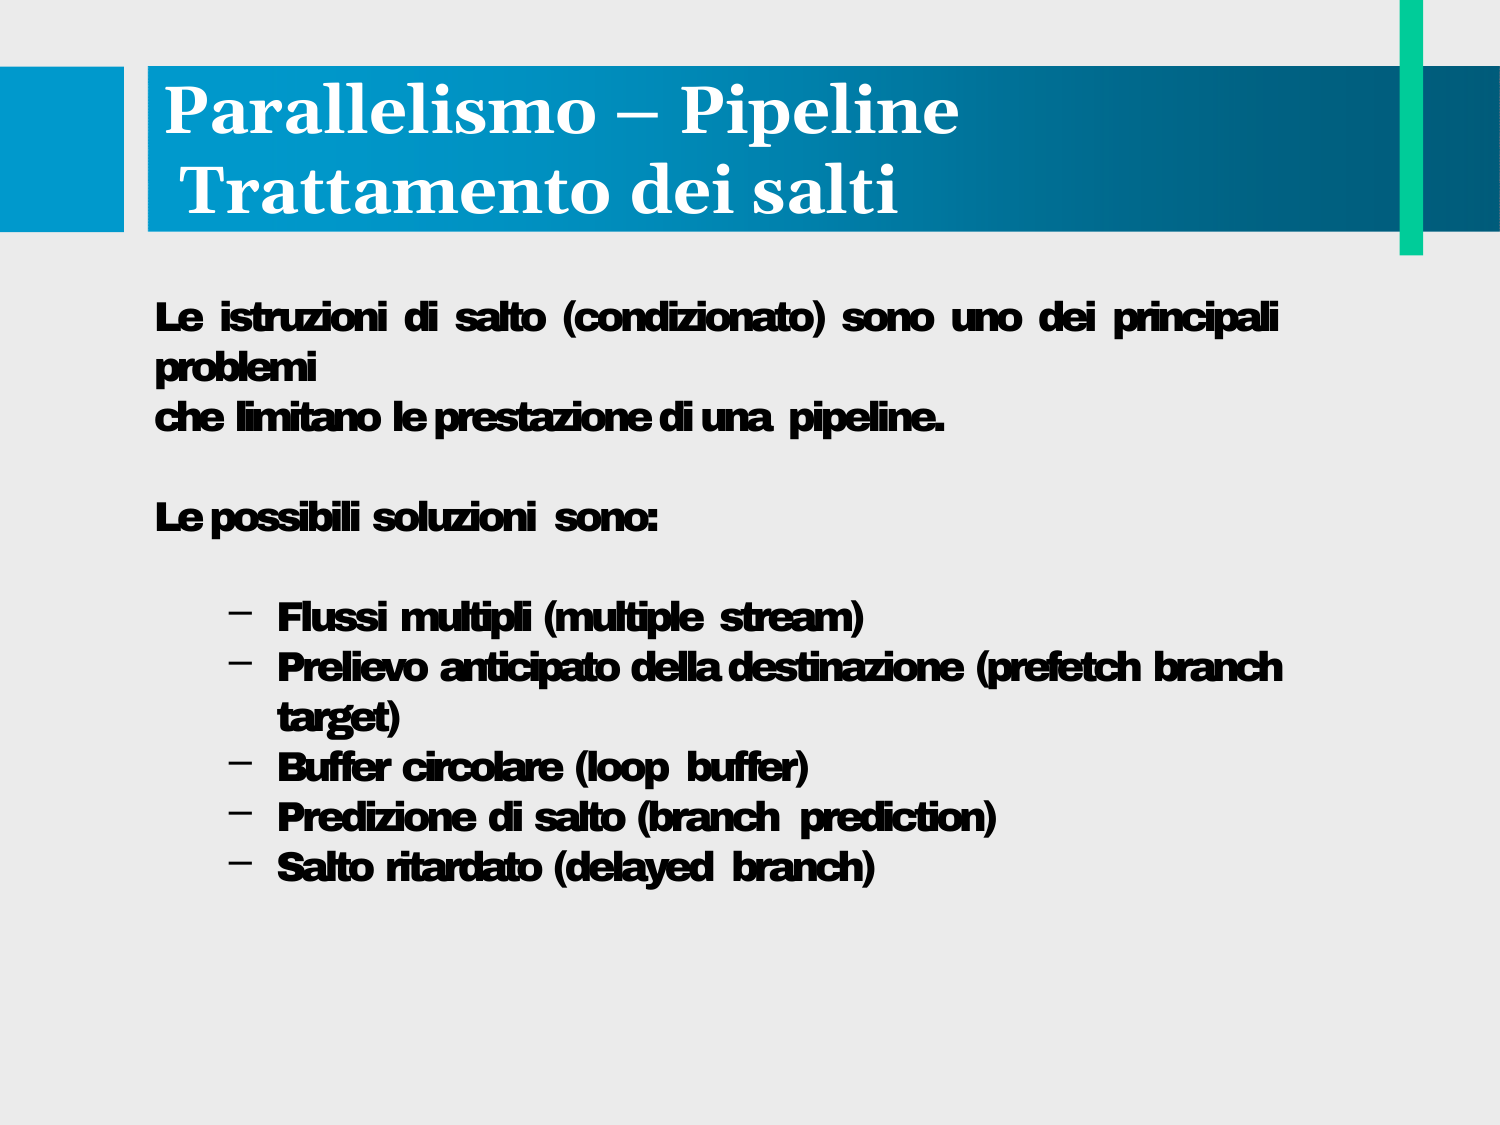

# Parallelismo – Pipeline  Trattamento dei salti

Le istruzioni di salto (condizionato) sono uno dei principali problemi
che limitano le prestazione di una pipeline.
Le possibili soluzioni sono:
Flussi multipli (multiple stream)
Prelievo anticipato della destinazione (prefetch branch target)
Buffer circolare (loop buffer)
Predizione di salto (branch prediction)
Salto ritardato (delayed branch)